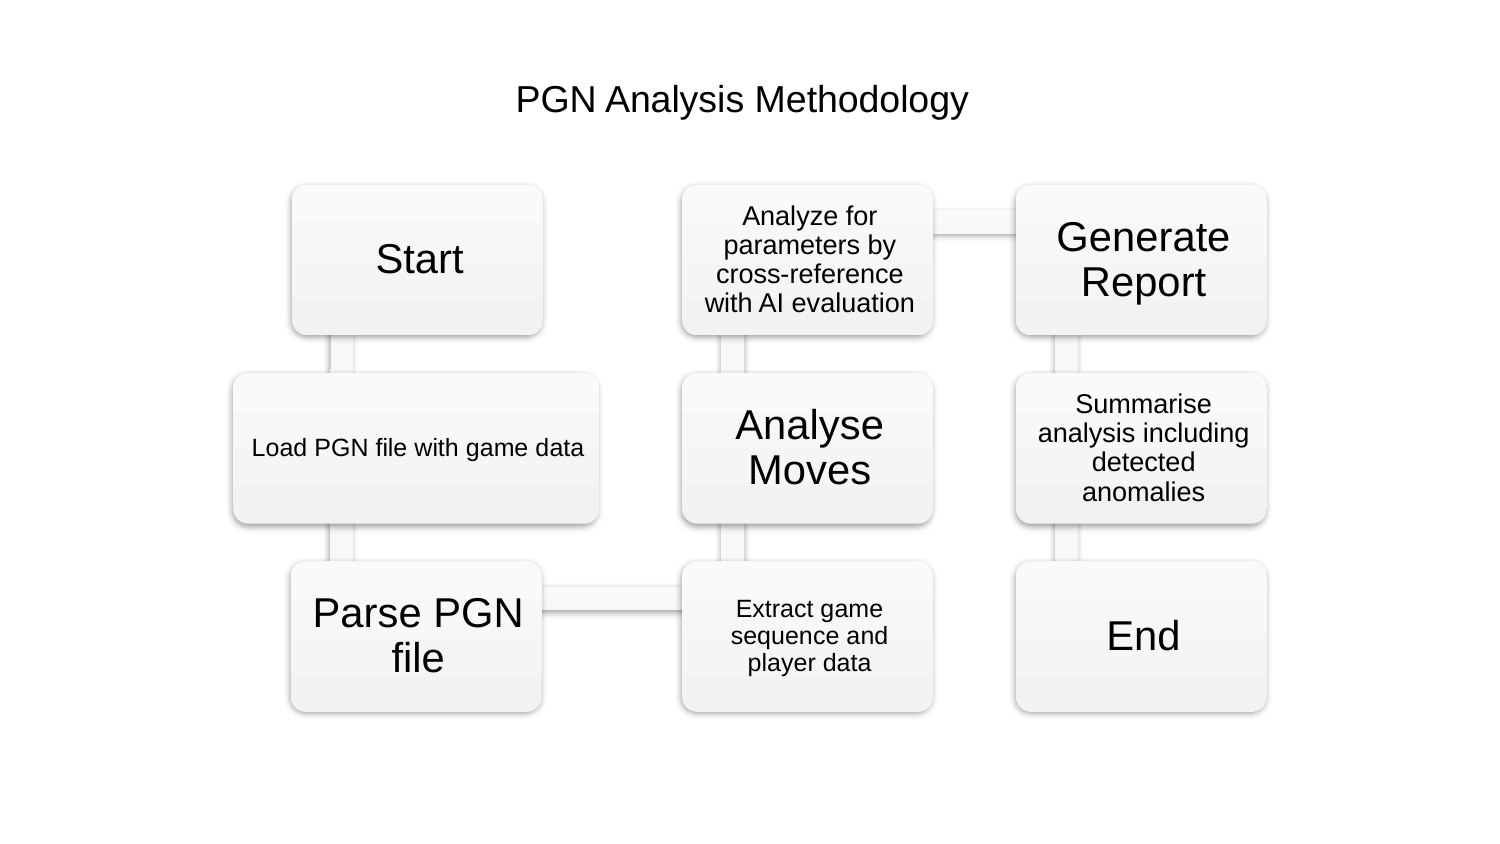

PGN Analysis Methodology
Start
Load PGN file with game data
Parse PGN file
Extract game sequence and player data
Analyse Moves
Analyze for parameters by cross-reference with AI evaluation
Generate Report
Summarise analysis including detected anomalies
End